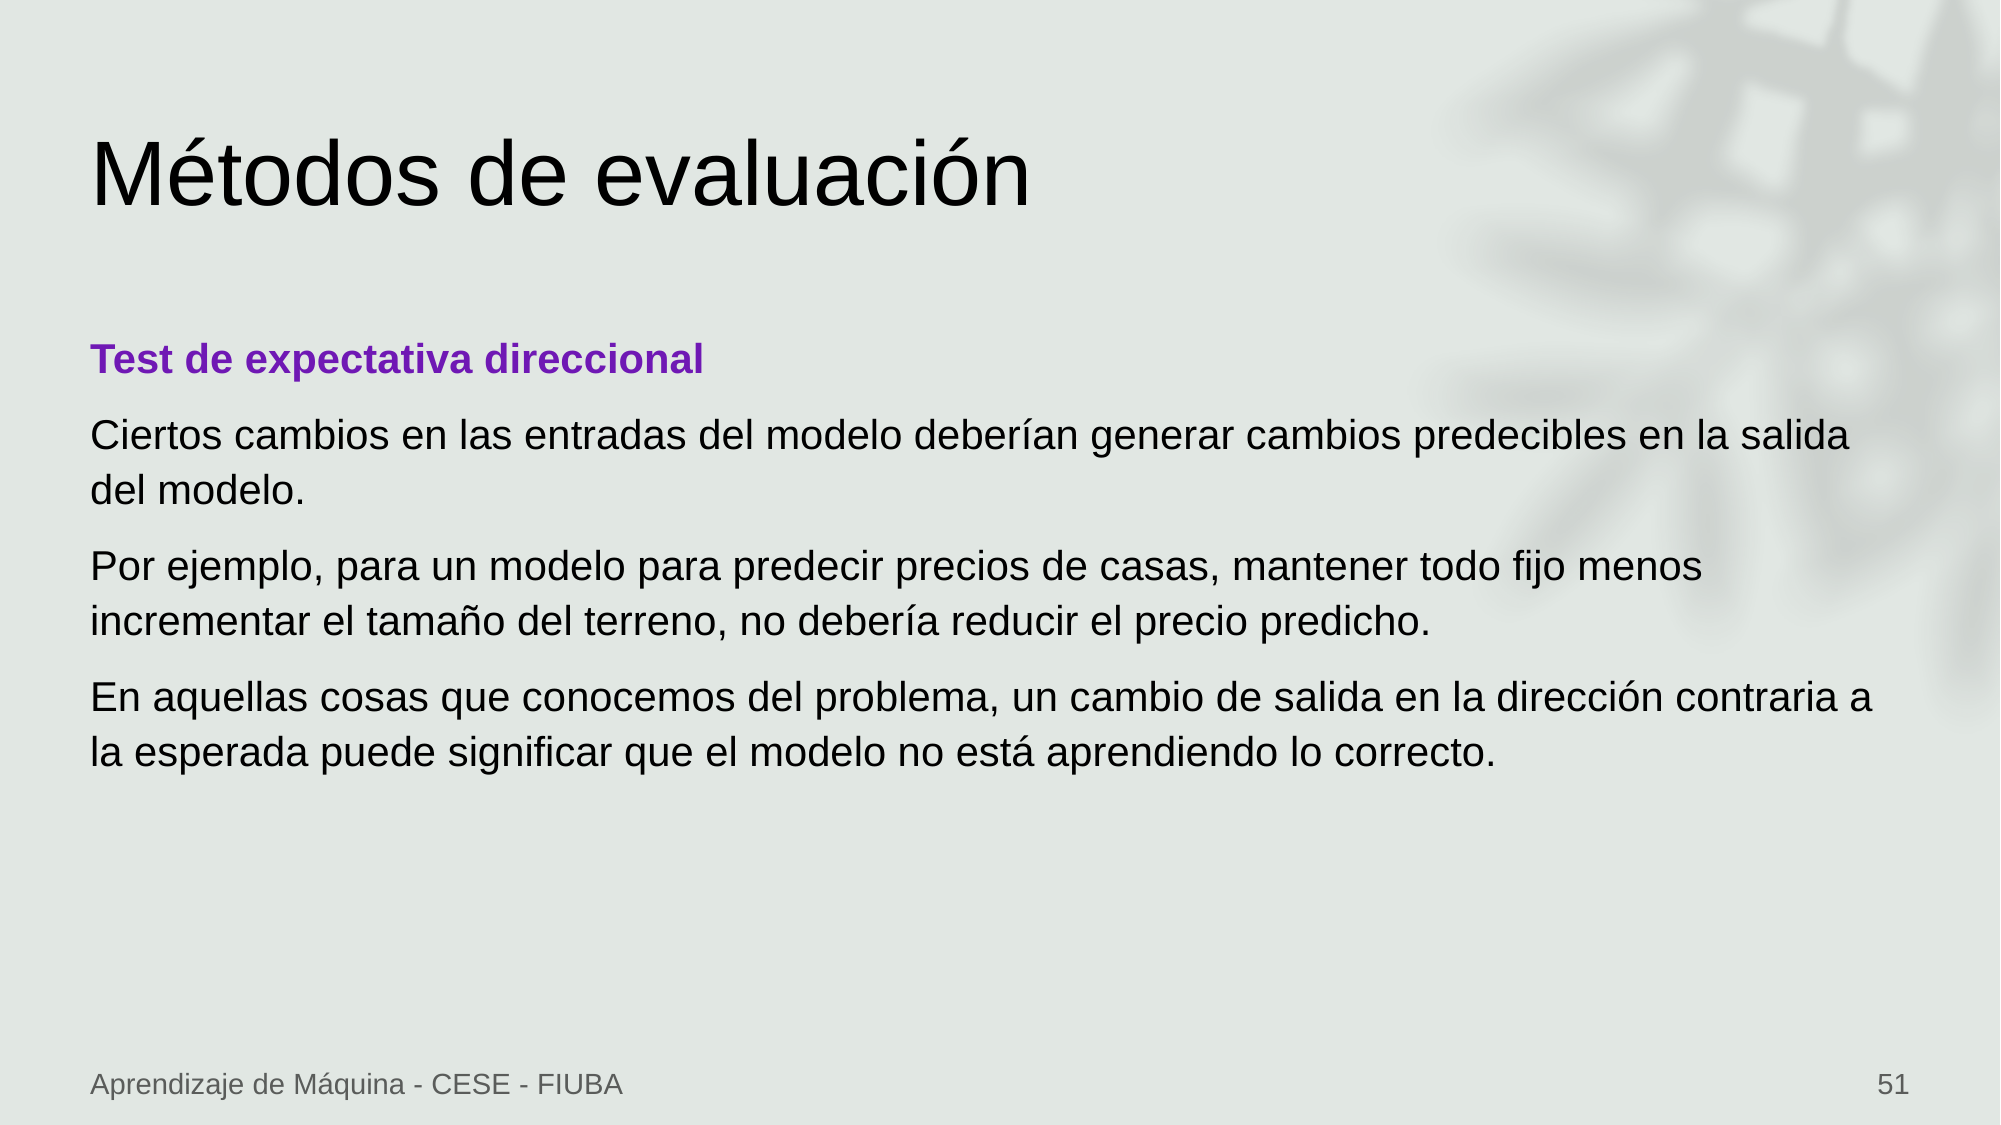

# Métodos de evaluación
Test de expectativa direccional
Ciertos cambios en las entradas del modelo deberían generar cambios predecibles en la salida del modelo.
Por ejemplo, para un modelo para predecir precios de casas, mantener todo fijo menos incrementar el tamaño del terreno, no debería reducir el precio predicho.
En aquellas cosas que conocemos del problema, un cambio de salida en la dirección contraria a la esperada puede significar que el modelo no está aprendiendo lo correcto.

Aprendizaje de Máquina - CESE - FIUBA
51